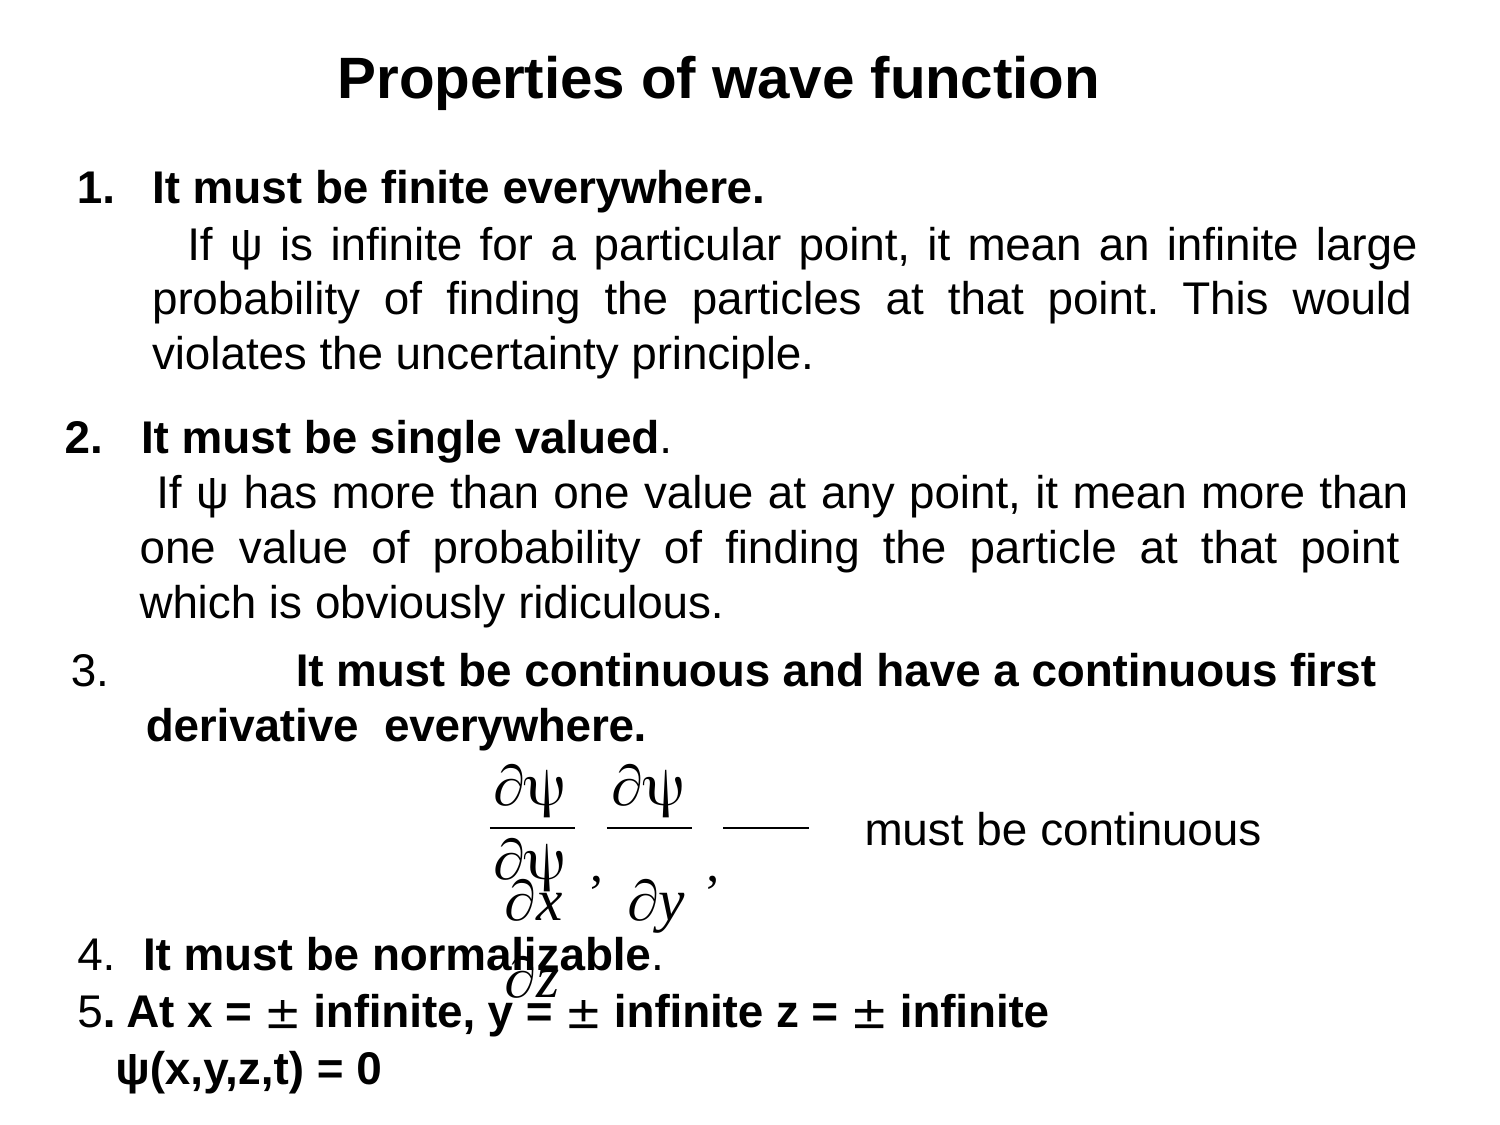

Properties of wave function
It must be finite everywhere.
If ψ is infinite for a particular point, it mean an infinite large  probability of finding the particles at that point. This would  violates the uncertainty principle.
It must be single valued.
If ψ has more than one value at any point, it mean more than  one value of probability of finding the particle at that point  which is obviously ridiculous.
3.		It must be continuous and have a continuous first derivative  everywhere.
∂ψ	∂ψ	∂ψ
must be continuous
∂x	,	∂y	,	∂z

4.	It must be normalizable.
5. At x = ± infinite, y = ± infinite z = ± infinite
   ψ(x,y,z,t) = 0